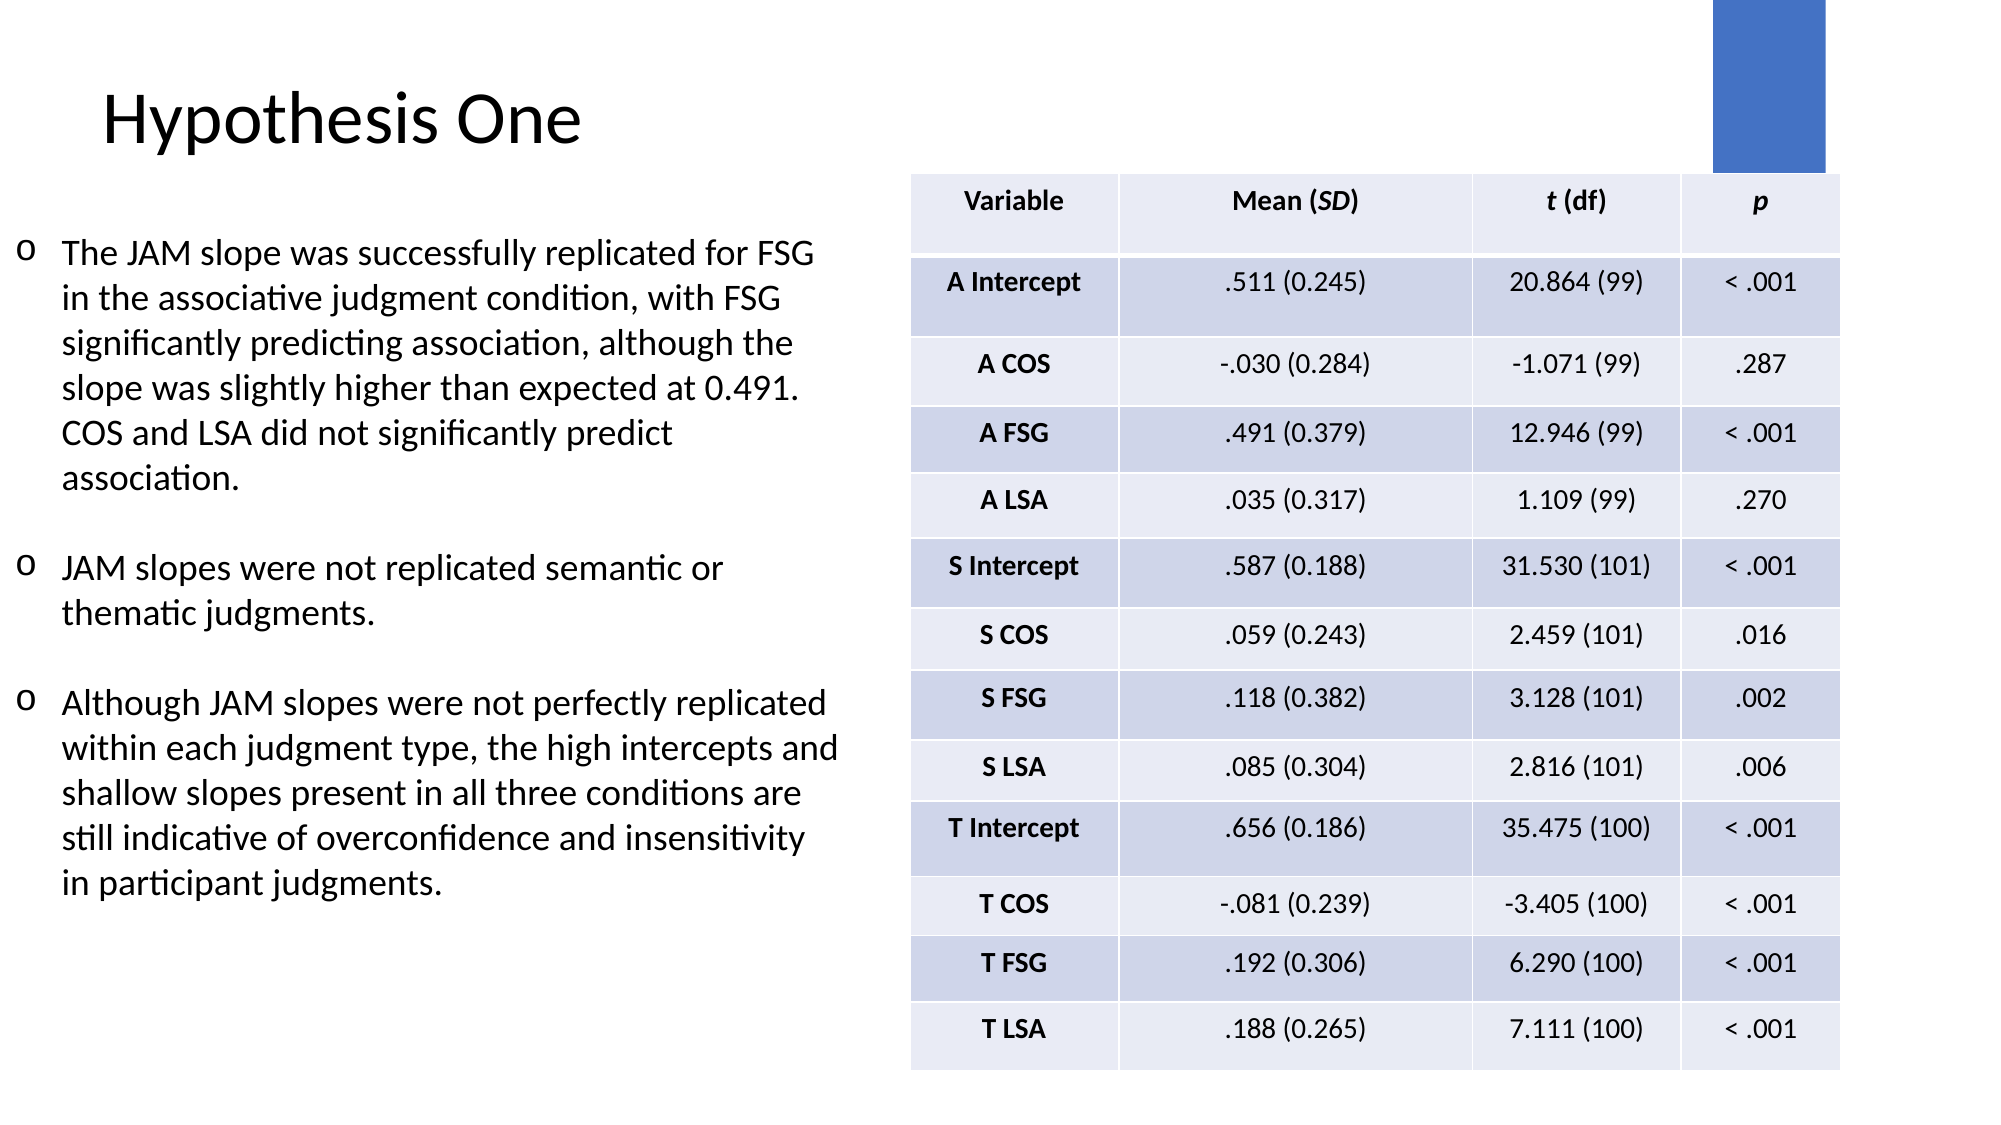

Hypothesis One
| Variable | Mean (SD) | t (df) | p |
| --- | --- | --- | --- |
| A Intercept | .511 (0.245) | 20.864 (99) | < .001 |
| A COS | -.030 (0.284) | -1.071 (99) | .287 |
| A FSG | .491 (0.379) | 12.946 (99) | < .001 |
| A LSA | .035 (0.317) | 1.109 (99) | .270 |
| S Intercept | .587 (0.188) | 31.530 (101) | < .001 |
| S COS | .059 (0.243) | 2.459 (101) | .016 |
| S FSG | .118 (0.382) | 3.128 (101) | .002 |
| S LSA | .085 (0.304) | 2.816 (101) | .006 |
| T Intercept | .656 (0.186) | 35.475 (100) | < .001 |
| T COS | -.081 (0.239) | -3.405 (100) | < .001 |
| T FSG | .192 (0.306) | 6.290 (100) | < .001 |
| T LSA | .188 (0.265) | 7.111 (100) | < .001 |
The JAM slope was successfully replicated for FSG in the associative judgment condition, with FSG significantly predicting association, although the slope was slightly higher than expected at 0.491. COS and LSA did not significantly predict association.

JAM slopes were not replicated semantic or thematic judgments.

Although JAM slopes were not perfectly replicated within each judgment type, the high intercepts and shallow slopes present in all three conditions are still indicative of overconfidence and insensitivity in participant judgments.